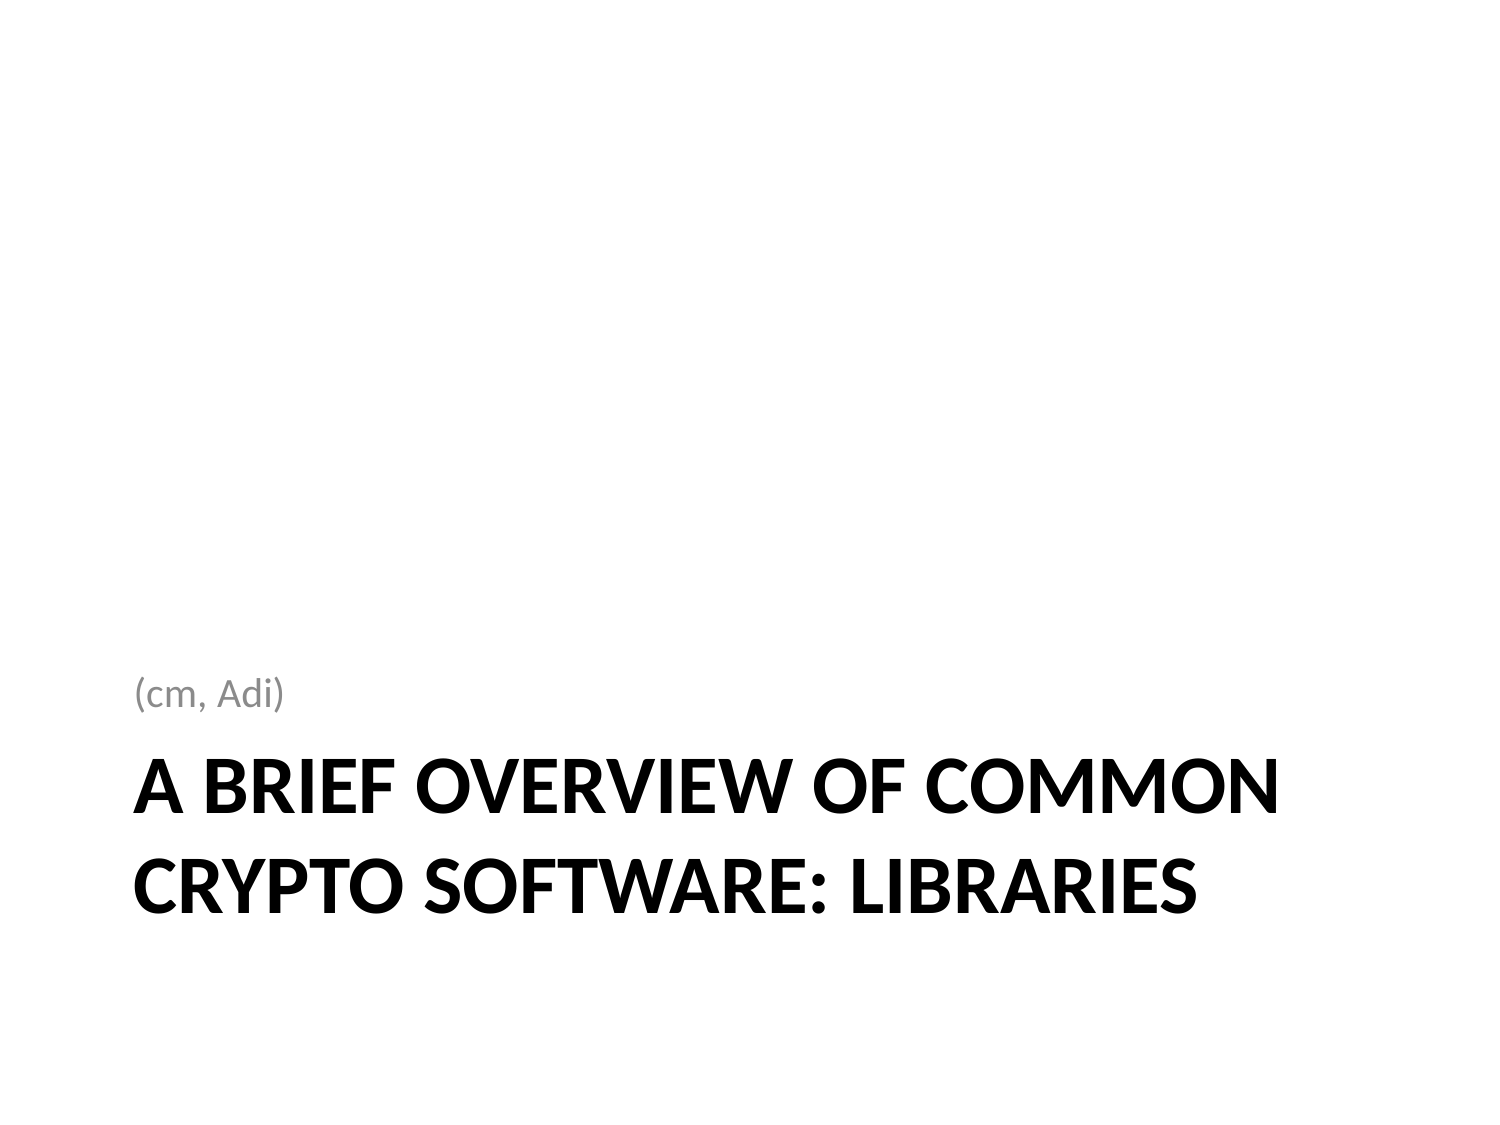

(cm, Adi)
# A brief overview of common crypto software: libraries